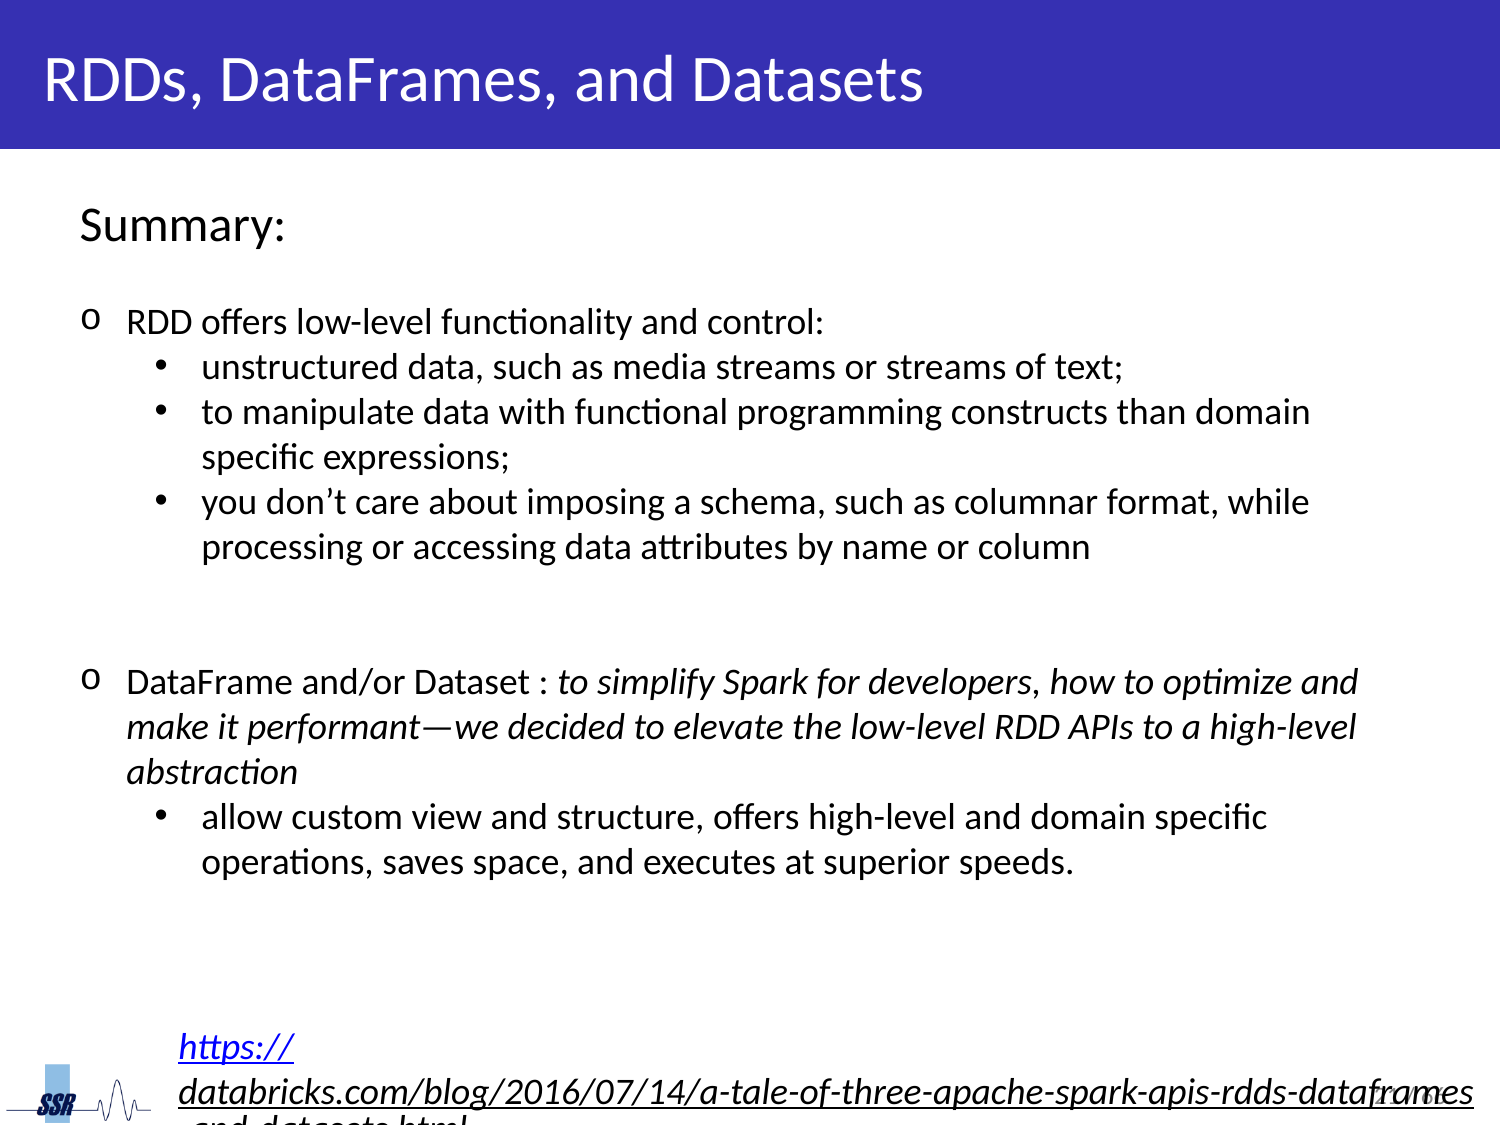

# RDDs, DataFrames, and Datasets
Summary:

RDD offers low-level functionality and control:
unstructured data, such as media streams or streams of text;
to manipulate data with functional programming constructs than domain specific expressions;
you don’t care about imposing a schema, such as columnar format, while processing or accessing data attributes by name or column

DataFrame and/or Dataset : to simplify Spark for developers, how to optimize and make it performant—we decided to elevate the low-level RDD APIs to a high-level abstraction
allow custom view and structure, offers high-level and domain specific operations, saves space, and executes at superior speeds.

https://databricks.com/blog/2016/07/14/a-tale-of-three-apache-spark-apis-rdds-dataframes-and-datasets.html